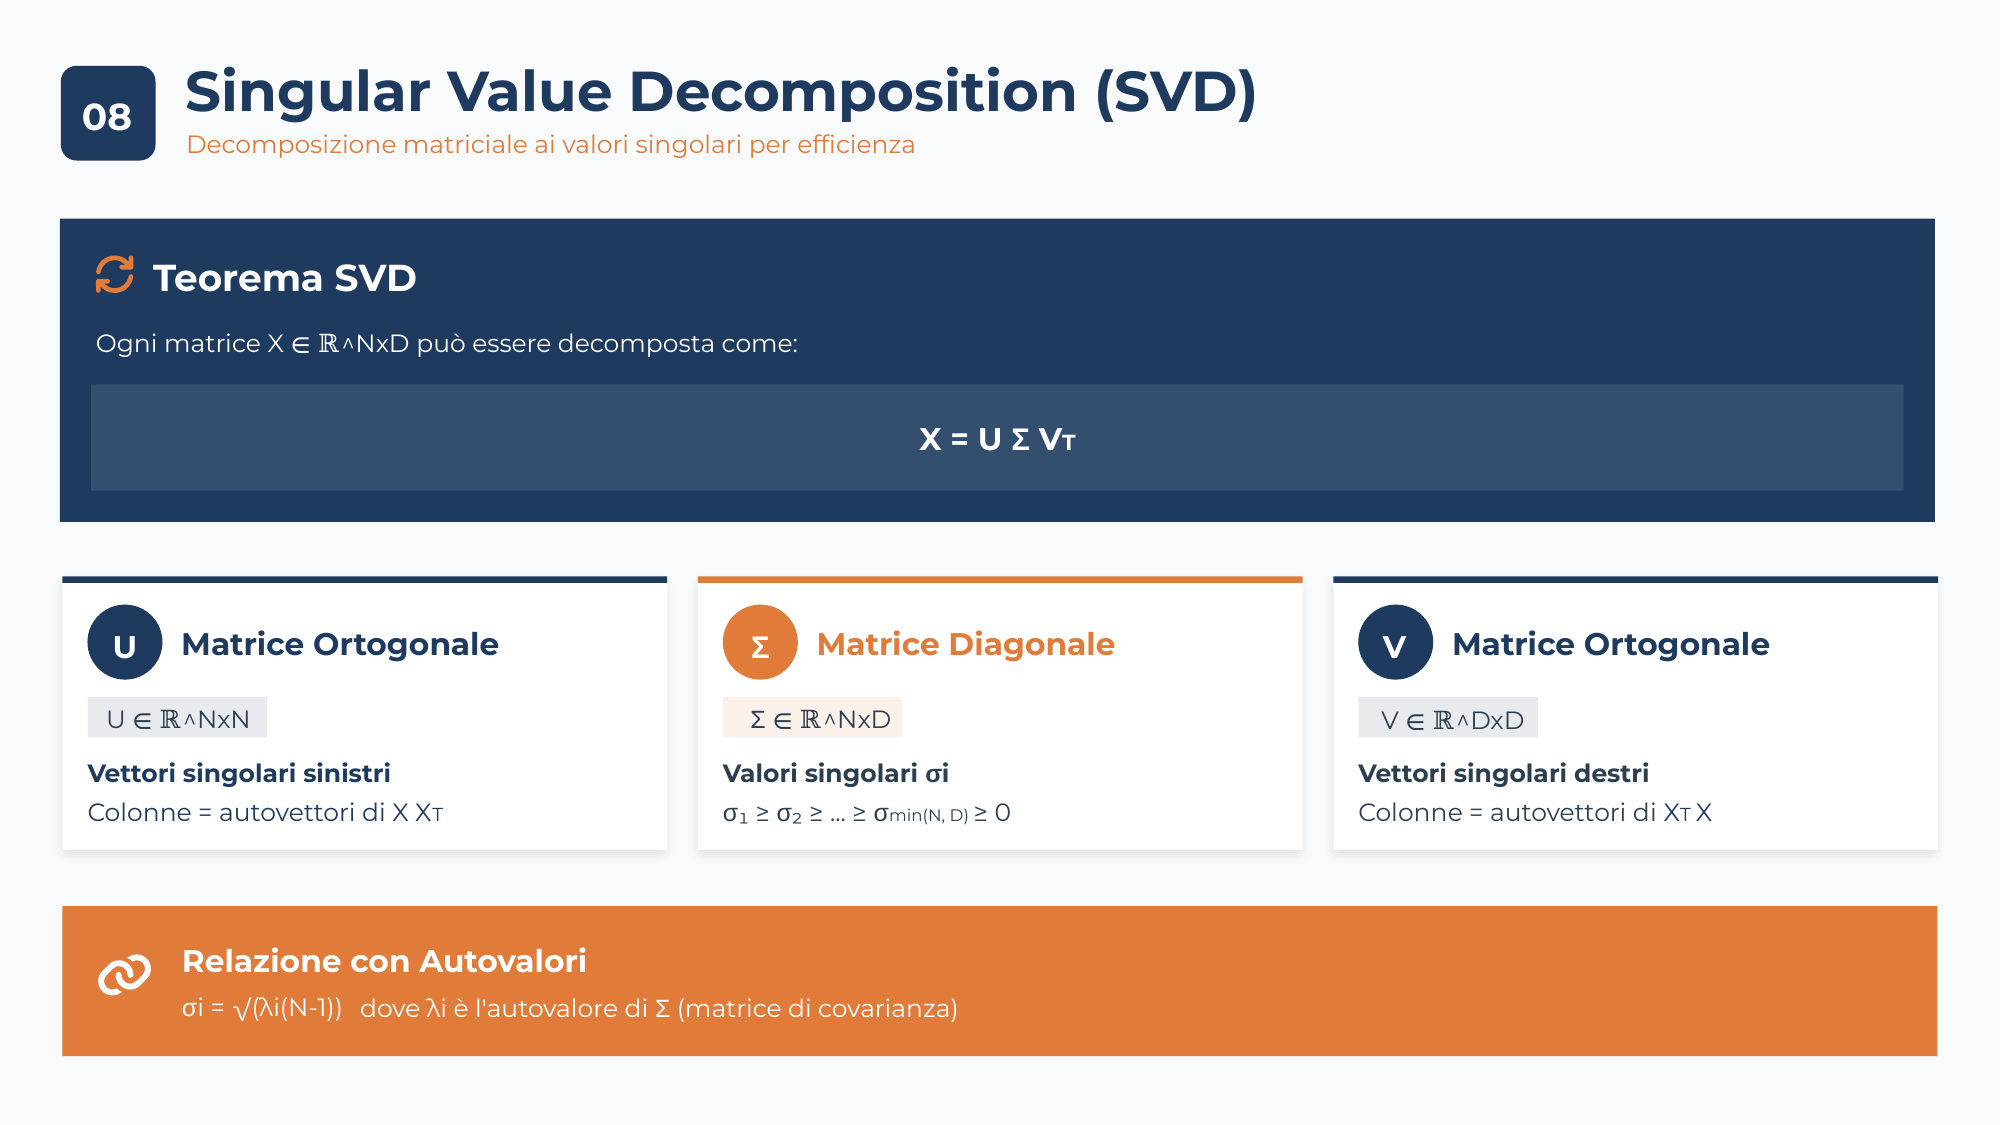

Singular Value Decomposition (SVD)
08

09
Decomposizione matriciale ai valori singolari per efficienza

Teorema SVD

Ogni matrice X ∈ ℝ^NxD può essere decomposta come:

X = U Σ VT

U

Σ

V

Matrice Ortogonale
Matrice Diagonale
Matrice Ortogonale
U ∈ ℝ^NxN
Σ ∈ ℝ^NxD
V ∈ ℝ^DxD

Vettori singolari sinistri
Colonne = autovettori di X XT
Valori singolari σi
σ₁ ≥ σ₂ ≥ ... ≥ σmin(N, D) ≥ 0
Vettori singolari destri
Colonne = autovettori di XT X

Relazione con Autovalori

σi = √(λi(N-1))
dove λi è l'autovalore di Σ (matrice di covarianza)